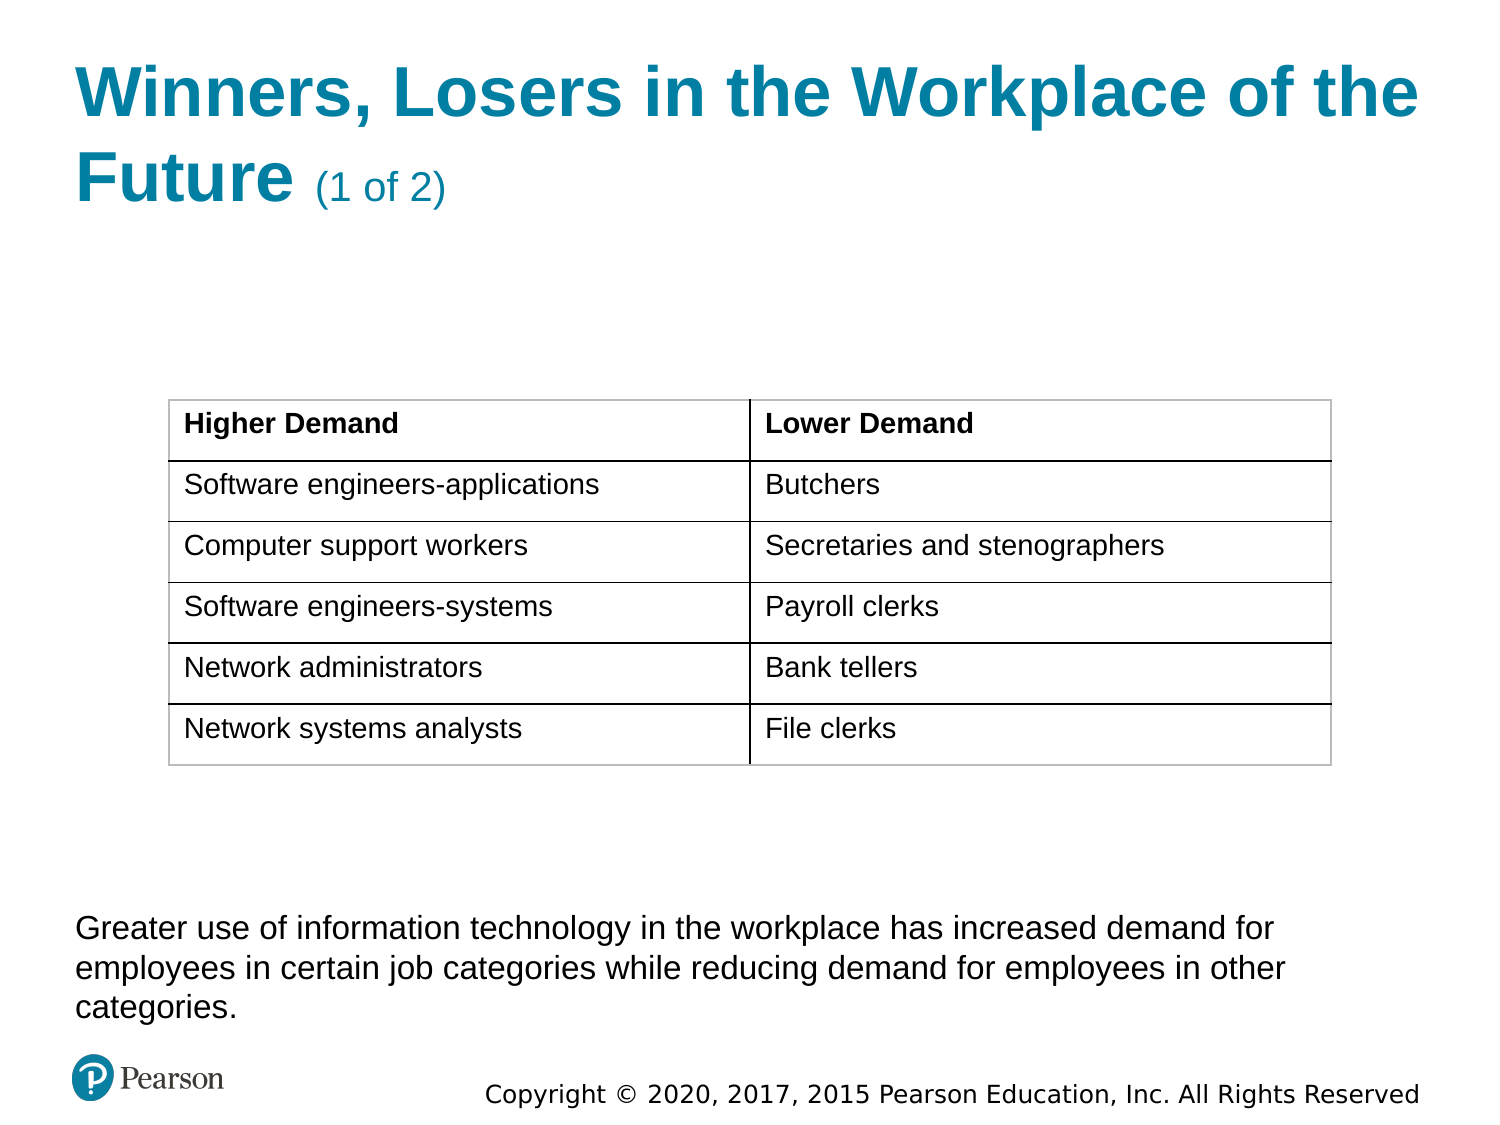

# Winners, Losers in the Workplace of the Future (1 of 2)
| Higher Demand | Lower Demand |
| --- | --- |
| Software engineers-applications | Butchers |
| Computer support workers | Secretaries and stenographers |
| Software engineers-systems | Payroll clerks |
| Network administrators | Bank tellers |
| Network systems analysts | File clerks |
Greater use of information technology in the workplace has increased demand for employees in certain job categories while reducing demand for employees in other categories.